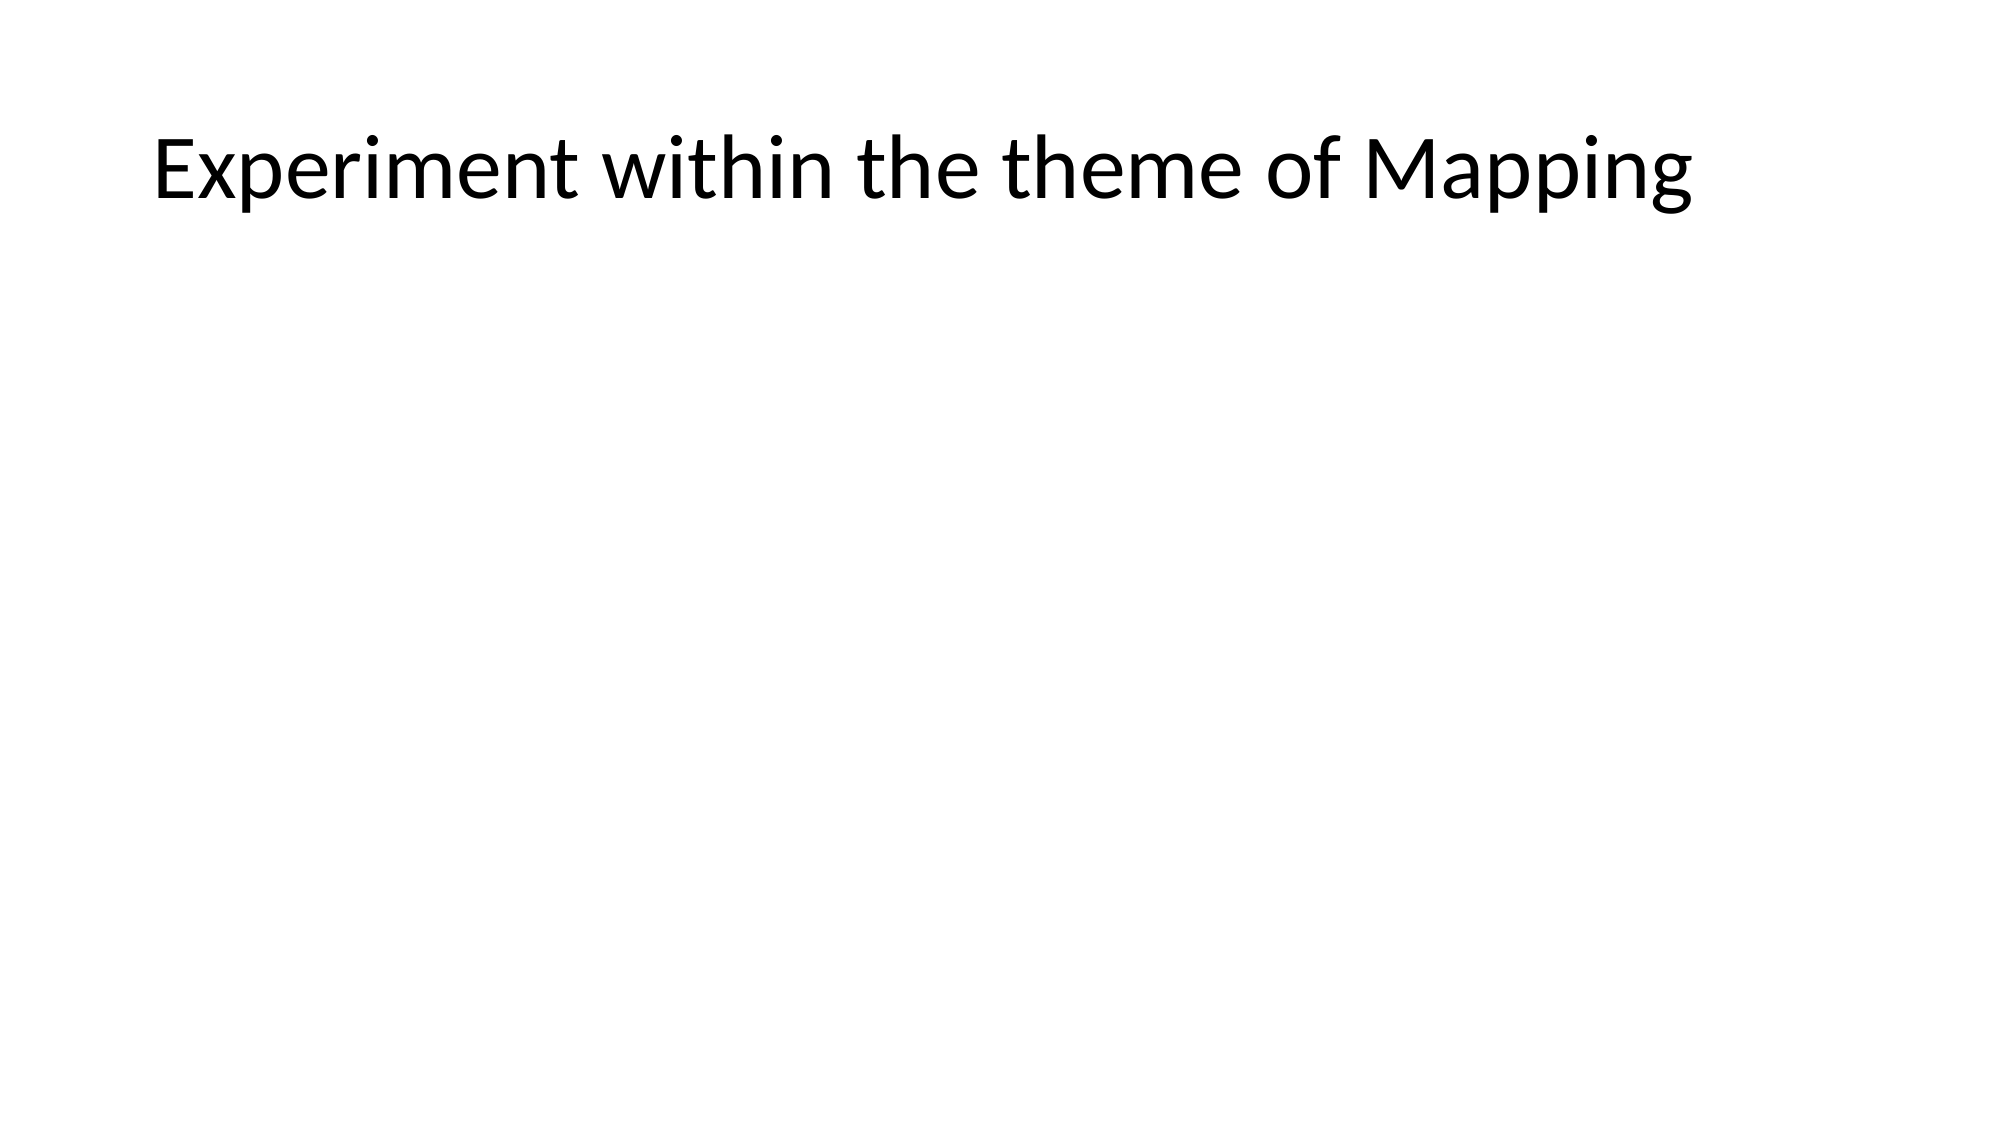

# Experiment within the theme of Mapping